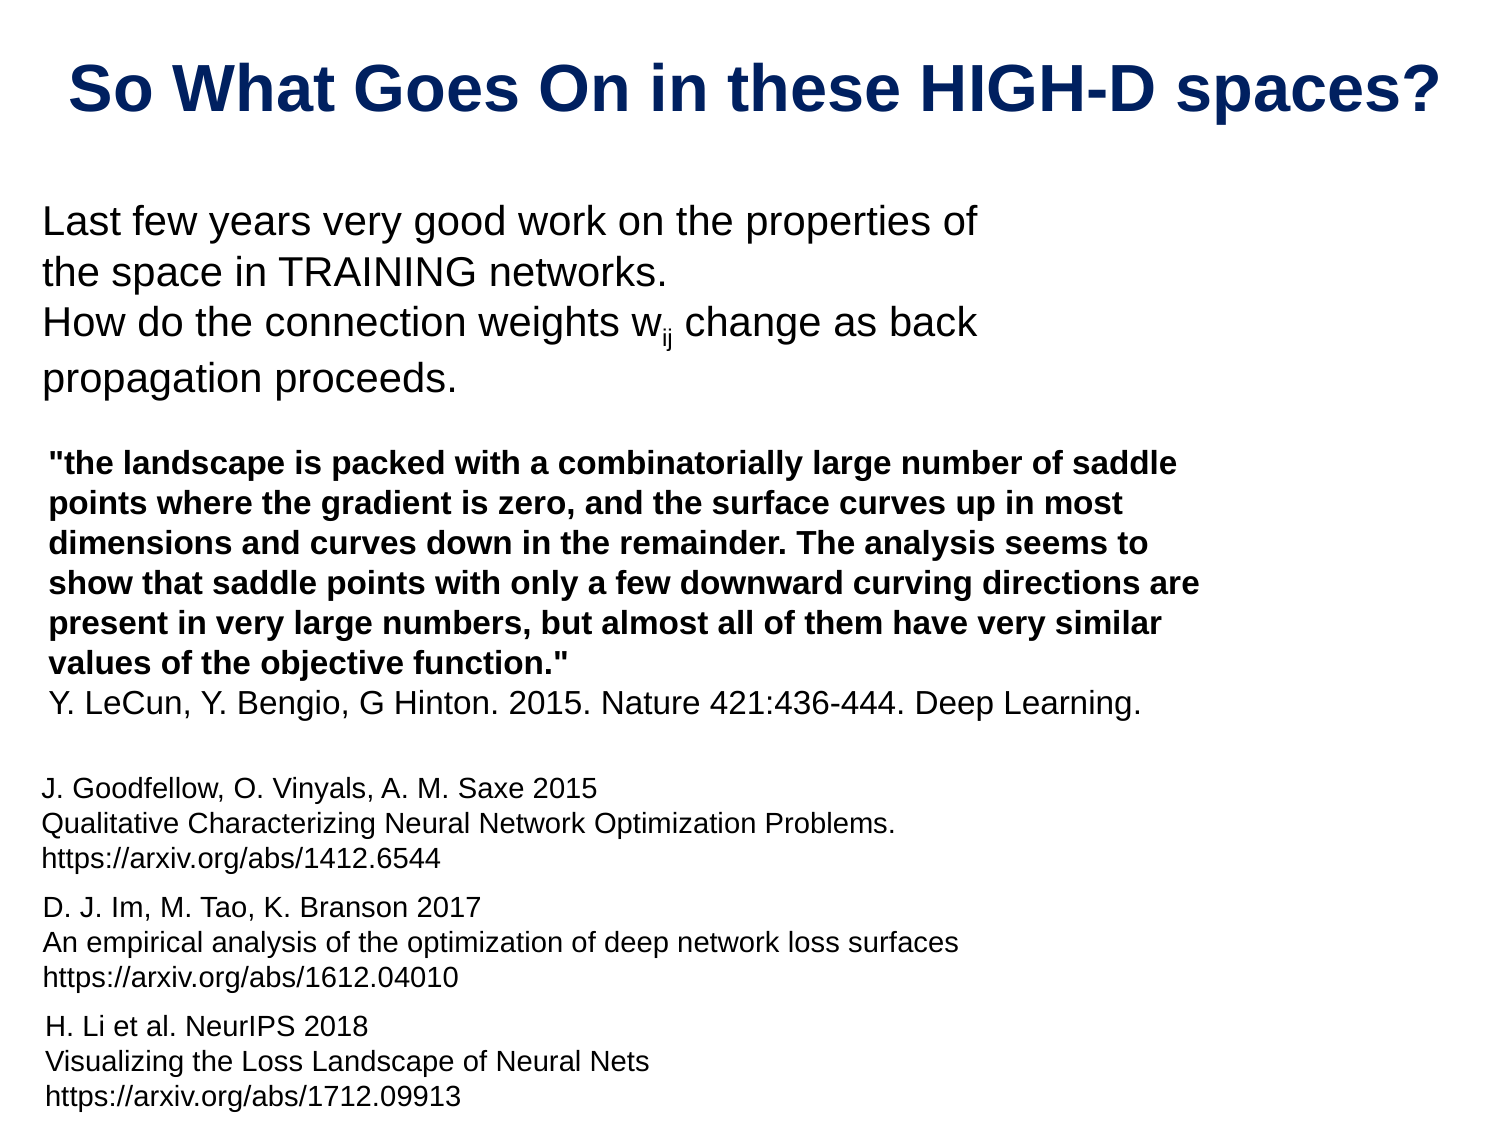

So What Goes On in these HIGH-D spaces?
Last few years very good work on the properties of the space in TRAINING networks.
How do the connection weights wij change as back propagation proceeds.
"the landscape is packed with a combinatorially large number of saddle points where the gradient is zero, and the surface curves up in most dimensions and curves down in the remainder. The analysis seems to show that saddle points with only a few downward curving directions are present in very large numbers, but almost all of them have very similar values of the objective function."
Y. LeCun, Y. Bengio, G Hinton. 2015. Nature 421:436-444. Deep Learning.
J. Goodfellow, O. Vinyals, A. M. Saxe 2015
Qualitative Characterizing Neural Network Optimization Problems.
https://arxiv.org/abs/1412.6544
D. J. Im, M. Tao, K. Branson 2017
An empirical analysis of the optimization of deep network loss surfaces
https://arxiv.org/abs/1612.04010
H. Li et al. NeurIPS 2018
Visualizing the Loss Landscape of Neural Nets
https://arxiv.org/abs/1712.09913